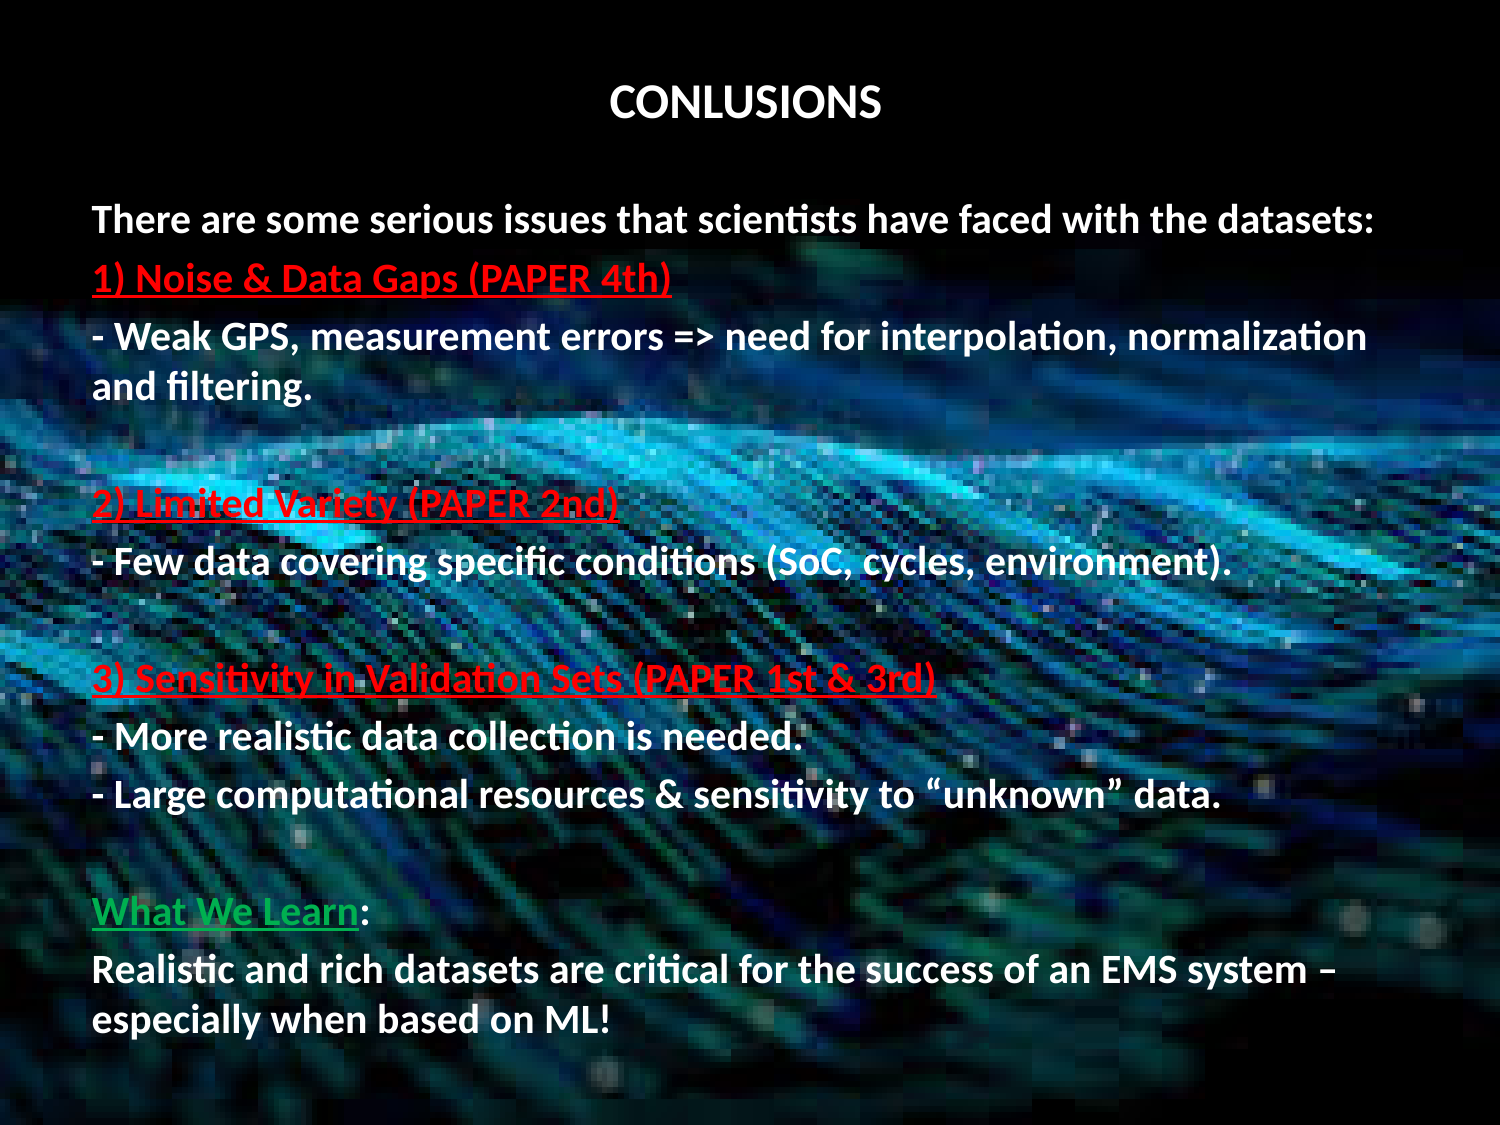

# CONLUSIONS
There are some serious issues that scientists have faced with the datasets:
1) Noise & Data Gaps (PAPER 4th)
- Weak GPS, measurement errors => need for interpolation, normalization and filtering.

2) Limited Variety (PAPER 2nd)
- Few data covering specific conditions (SoC, cycles, environment).

3) Sensitivity in Validation Sets (PAPER 1st & 3rd)
- More realistic data collection is needed.
- Large computational resources & sensitivity to “unknown” data.

What We Learn:
Realistic and rich datasets are critical for the success of an EMS system – especially when based on ML!